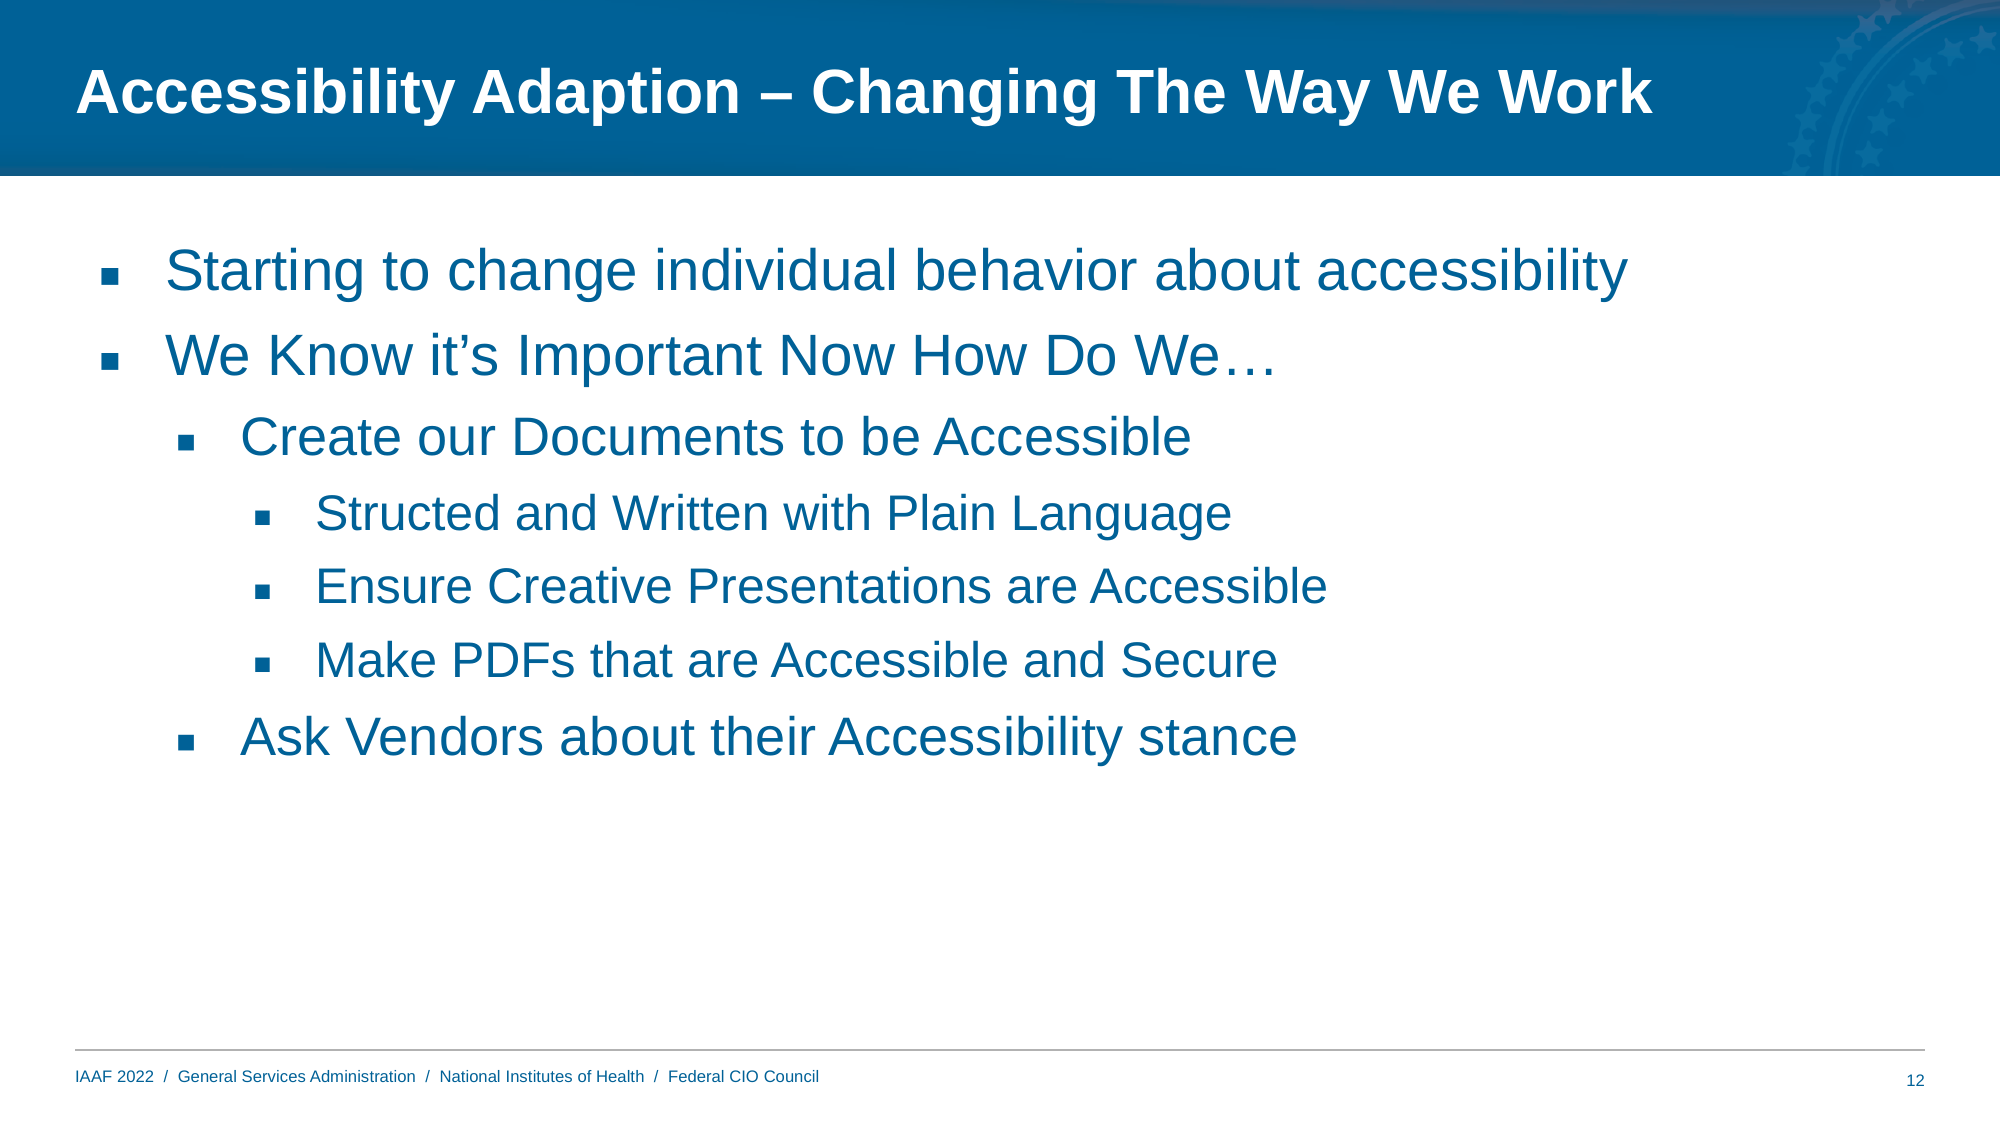

# Accessibility Adaption – Changing The Way We Work
Starting to change individual behavior about accessibility
We Know it’s Important Now How Do We…
Create our Documents to be Accessible
Structed and Written with Plain Language
Ensure Creative Presentations are Accessible
Make PDFs that are Accessible and Secure
Ask Vendors about their Accessibility stance

12